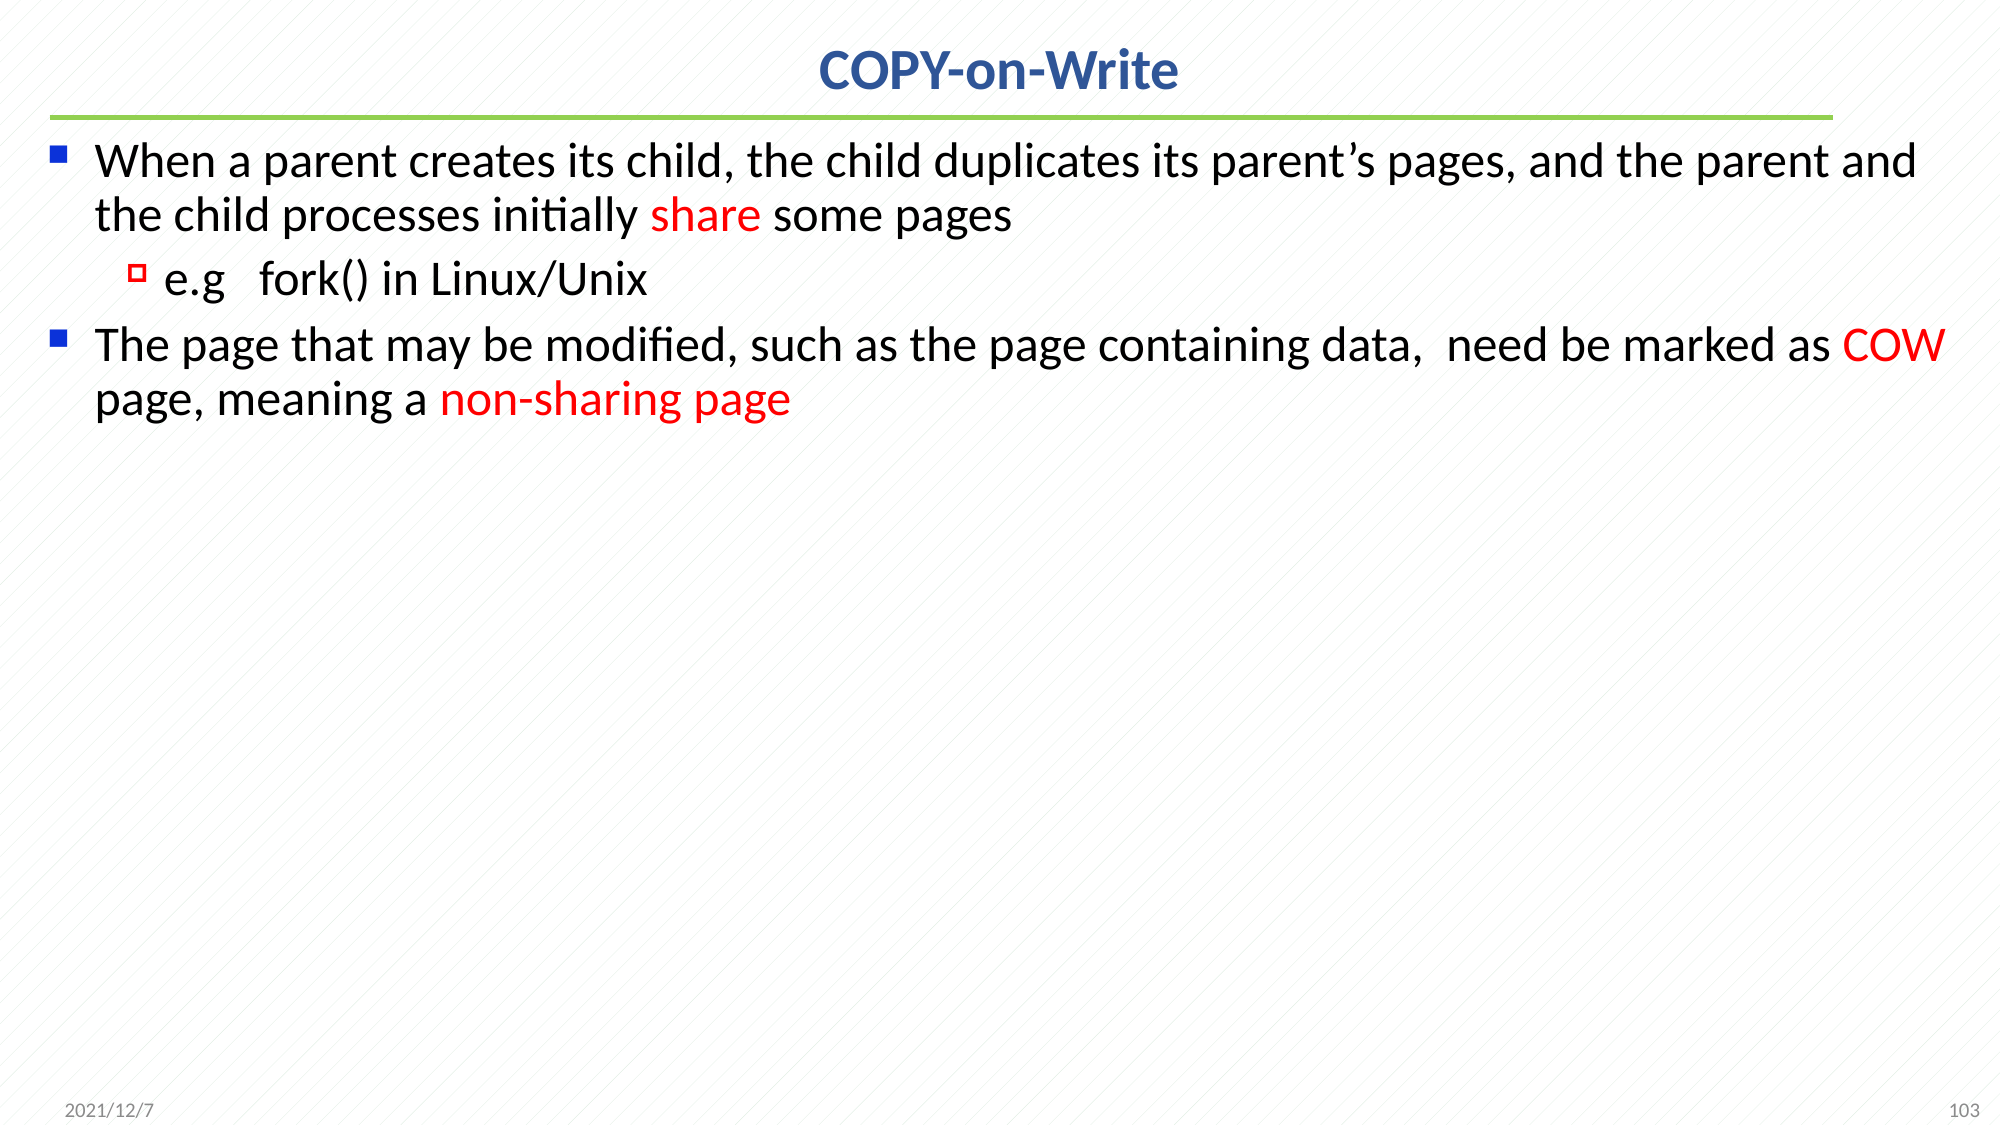

# COPY-on-Write
When a parent creates its child, the child duplicates its parent’s pages, and the parent and the child processes initially share some pages
e.g   fork() in Linux/Unix
The page that may be modified, such as the page containing data,  need be marked as COW page, meaning a non-sharing page

103
2021/12/7